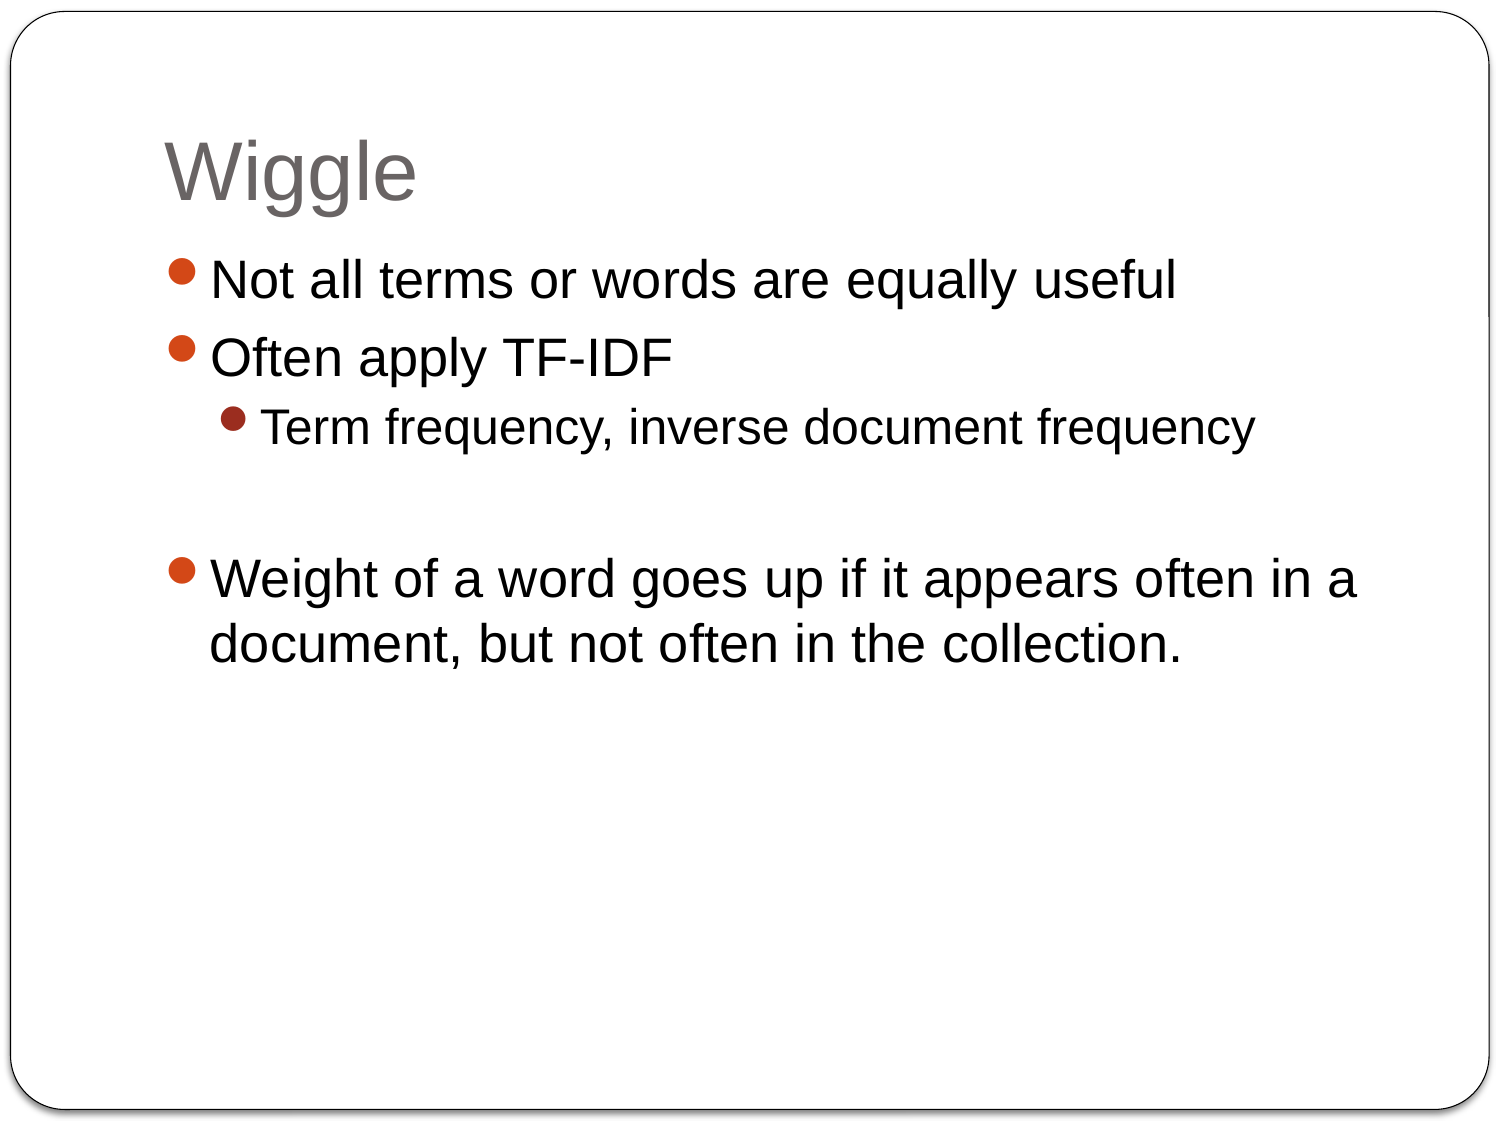

# Wiggle
Not all terms or words are equally useful
Often apply TF-IDF
Term frequency, inverse document frequency

Weight of a word goes up if it appears often in a document, but not often in the collection.